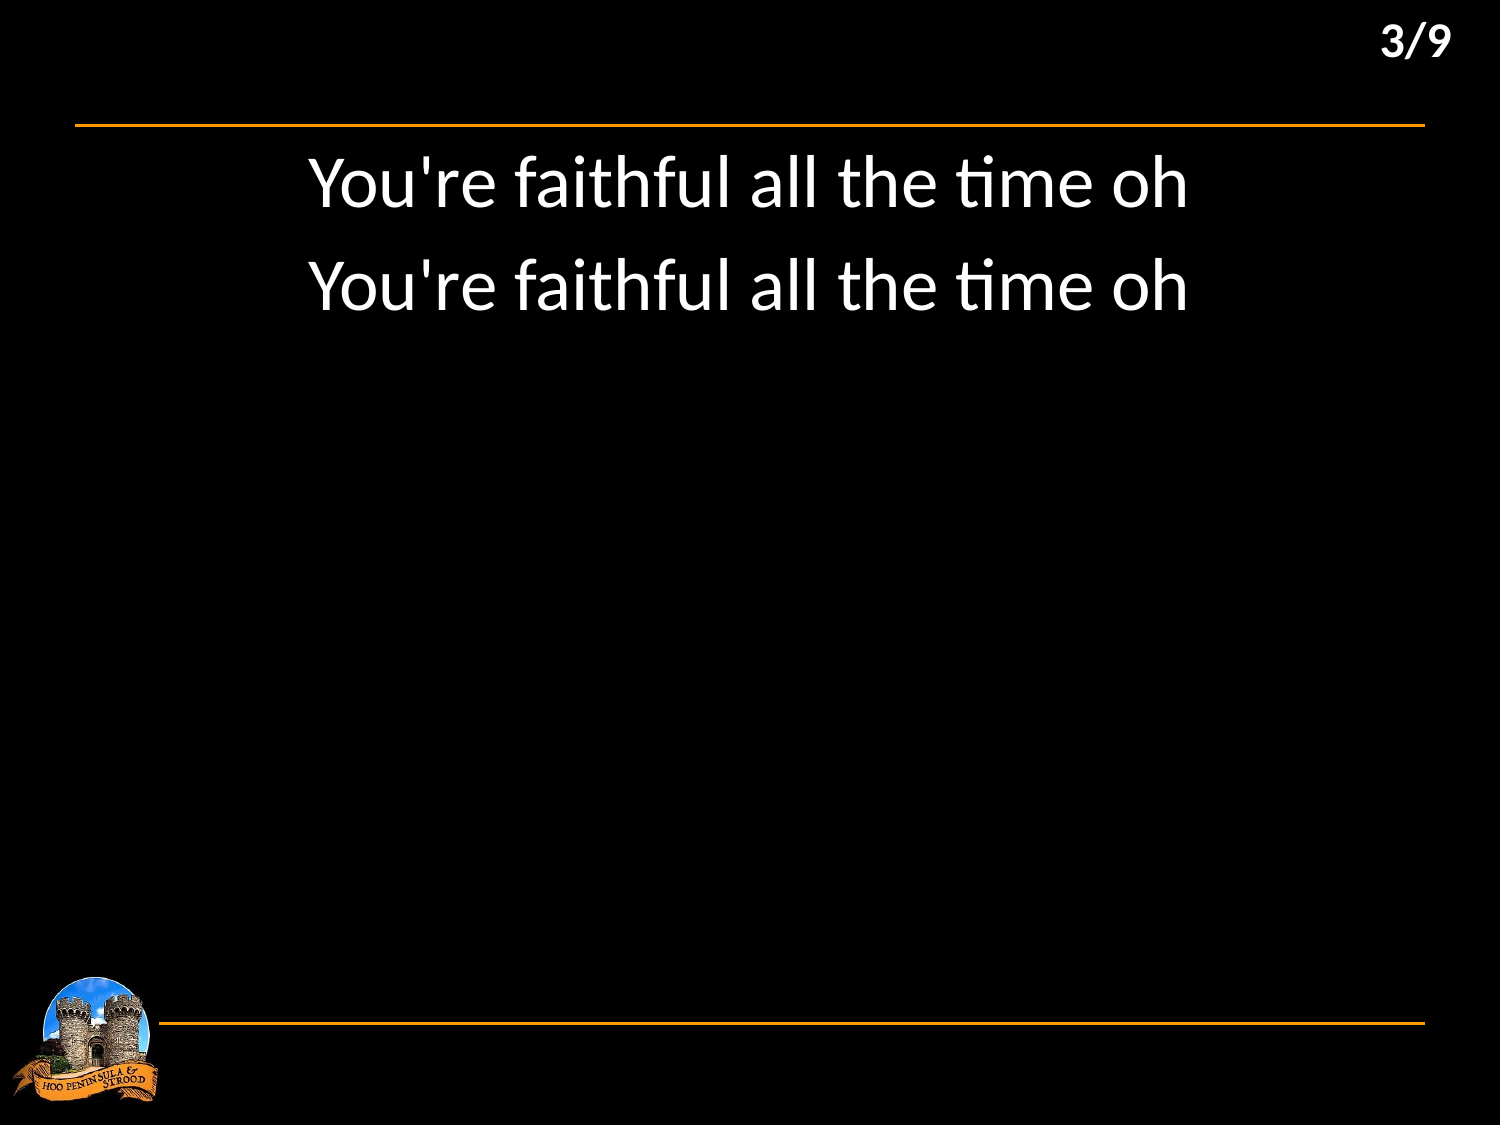

3/9
You're faithful all the time oh
You're faithful all the time oh